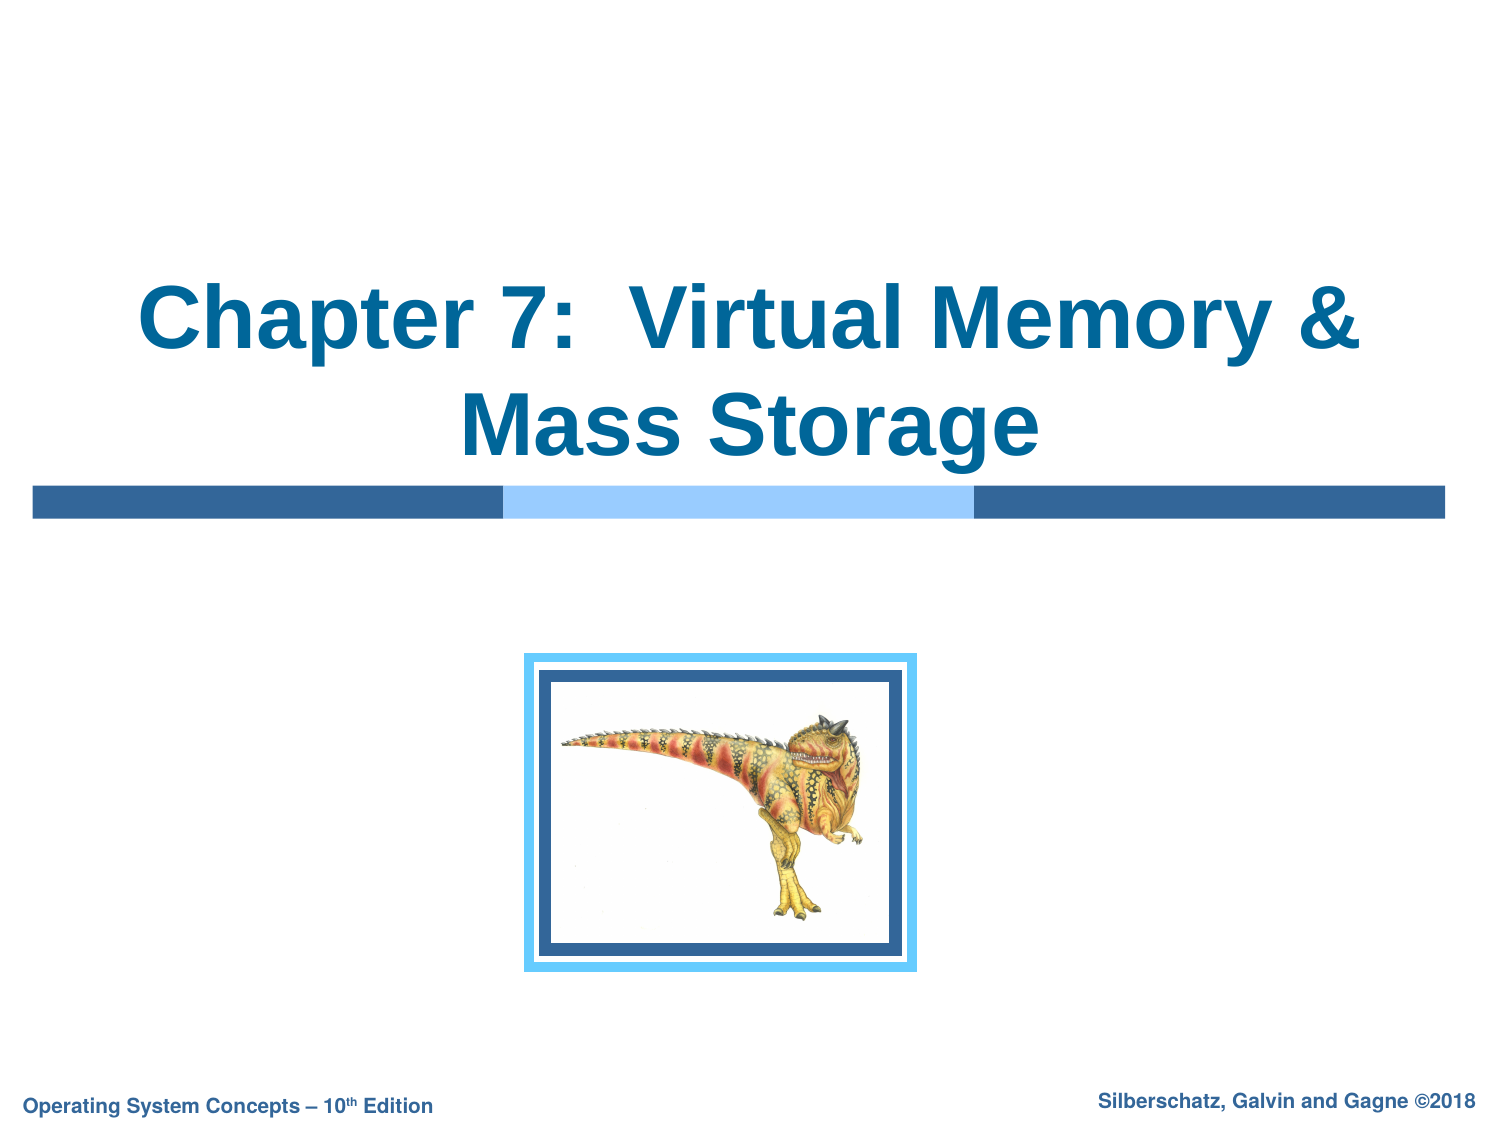

# Chapter 7:  Virtual Memory & Mass Storage